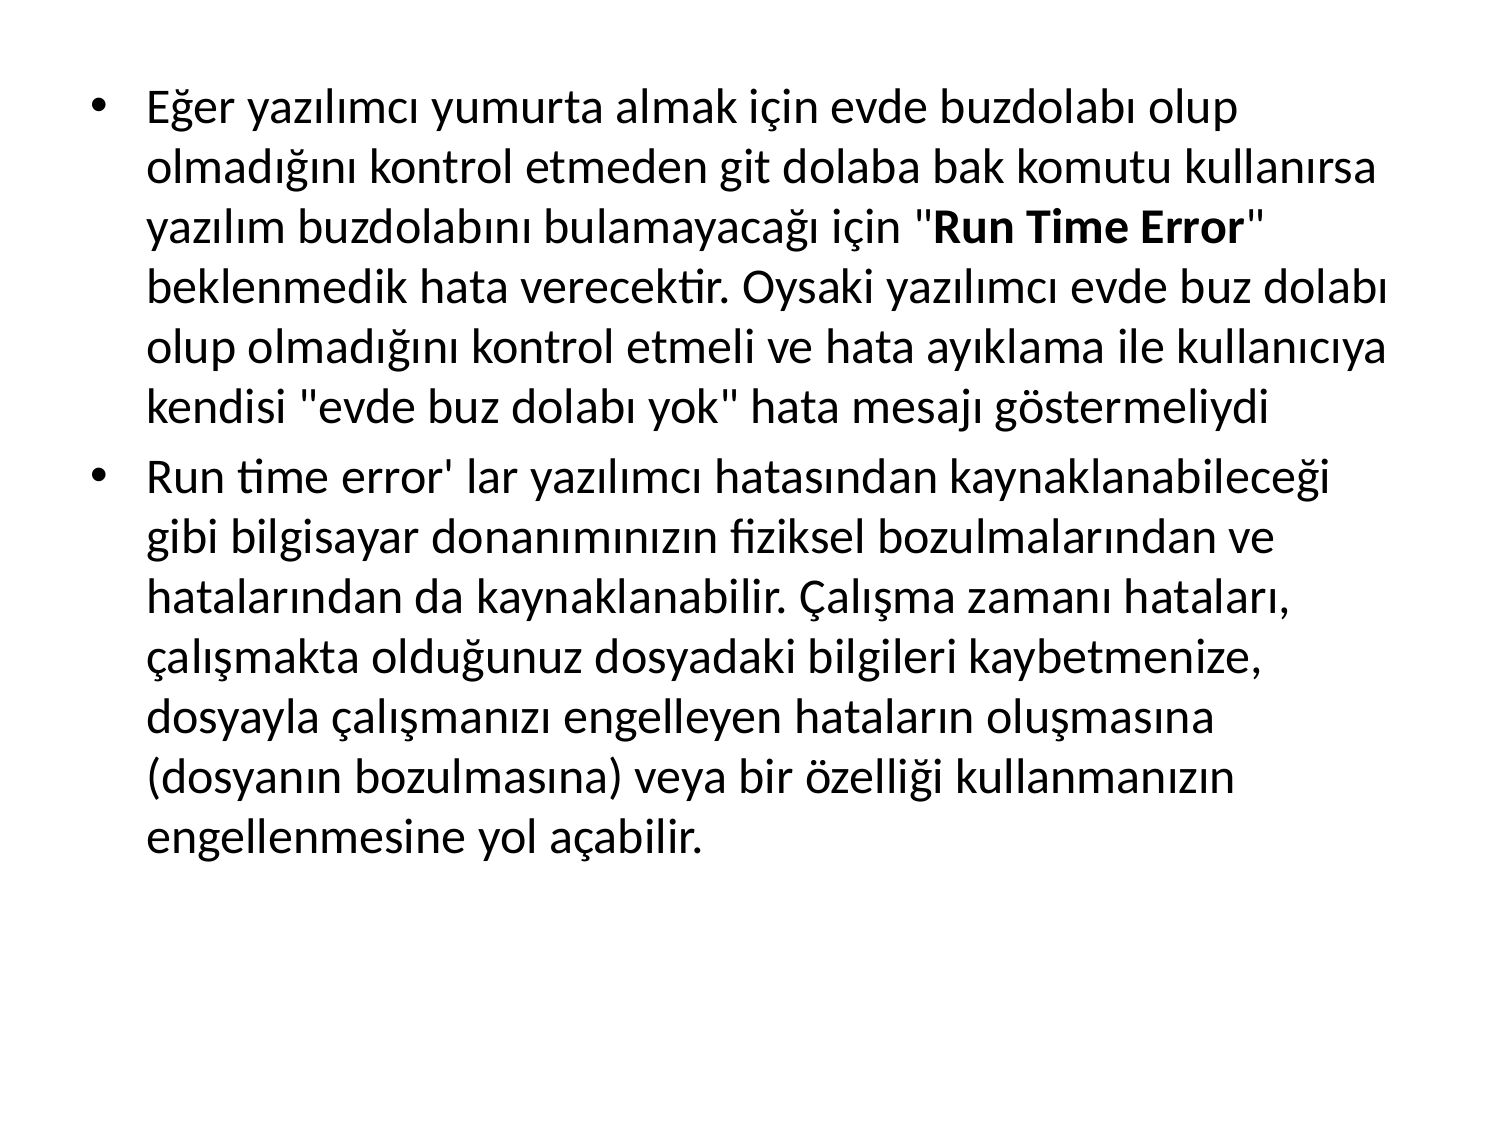

Eğer yazılımcı yumurta almak için evde buzdolabı olup olmadığını kontrol etmeden git dolaba bak komutu kullanırsa yazılım buzdolabını bulamayacağı için "Run Time Error" beklenmedik hata verecektir. Oysaki yazılımcı evde buz dolabı olup olmadığını kontrol etmeli ve hata ayıklama ile kullanıcıya kendisi "evde buz dolabı yok" hata mesajı göstermeliydi
Run time error' lar yazılımcı hatasından kaynaklanabileceği gibi bilgisayar donanımınızın fiziksel bozulmalarından ve hatalarından da kaynaklanabilir. Çalışma zamanı hataları, çalışmakta olduğunuz dosyadaki bilgileri kaybetmenize, dosyayla çalışmanızı engelleyen hataların oluşmasına (dosyanın bozulmasına) veya bir özelliği kullanmanızın engellenmesine yol açabilir.